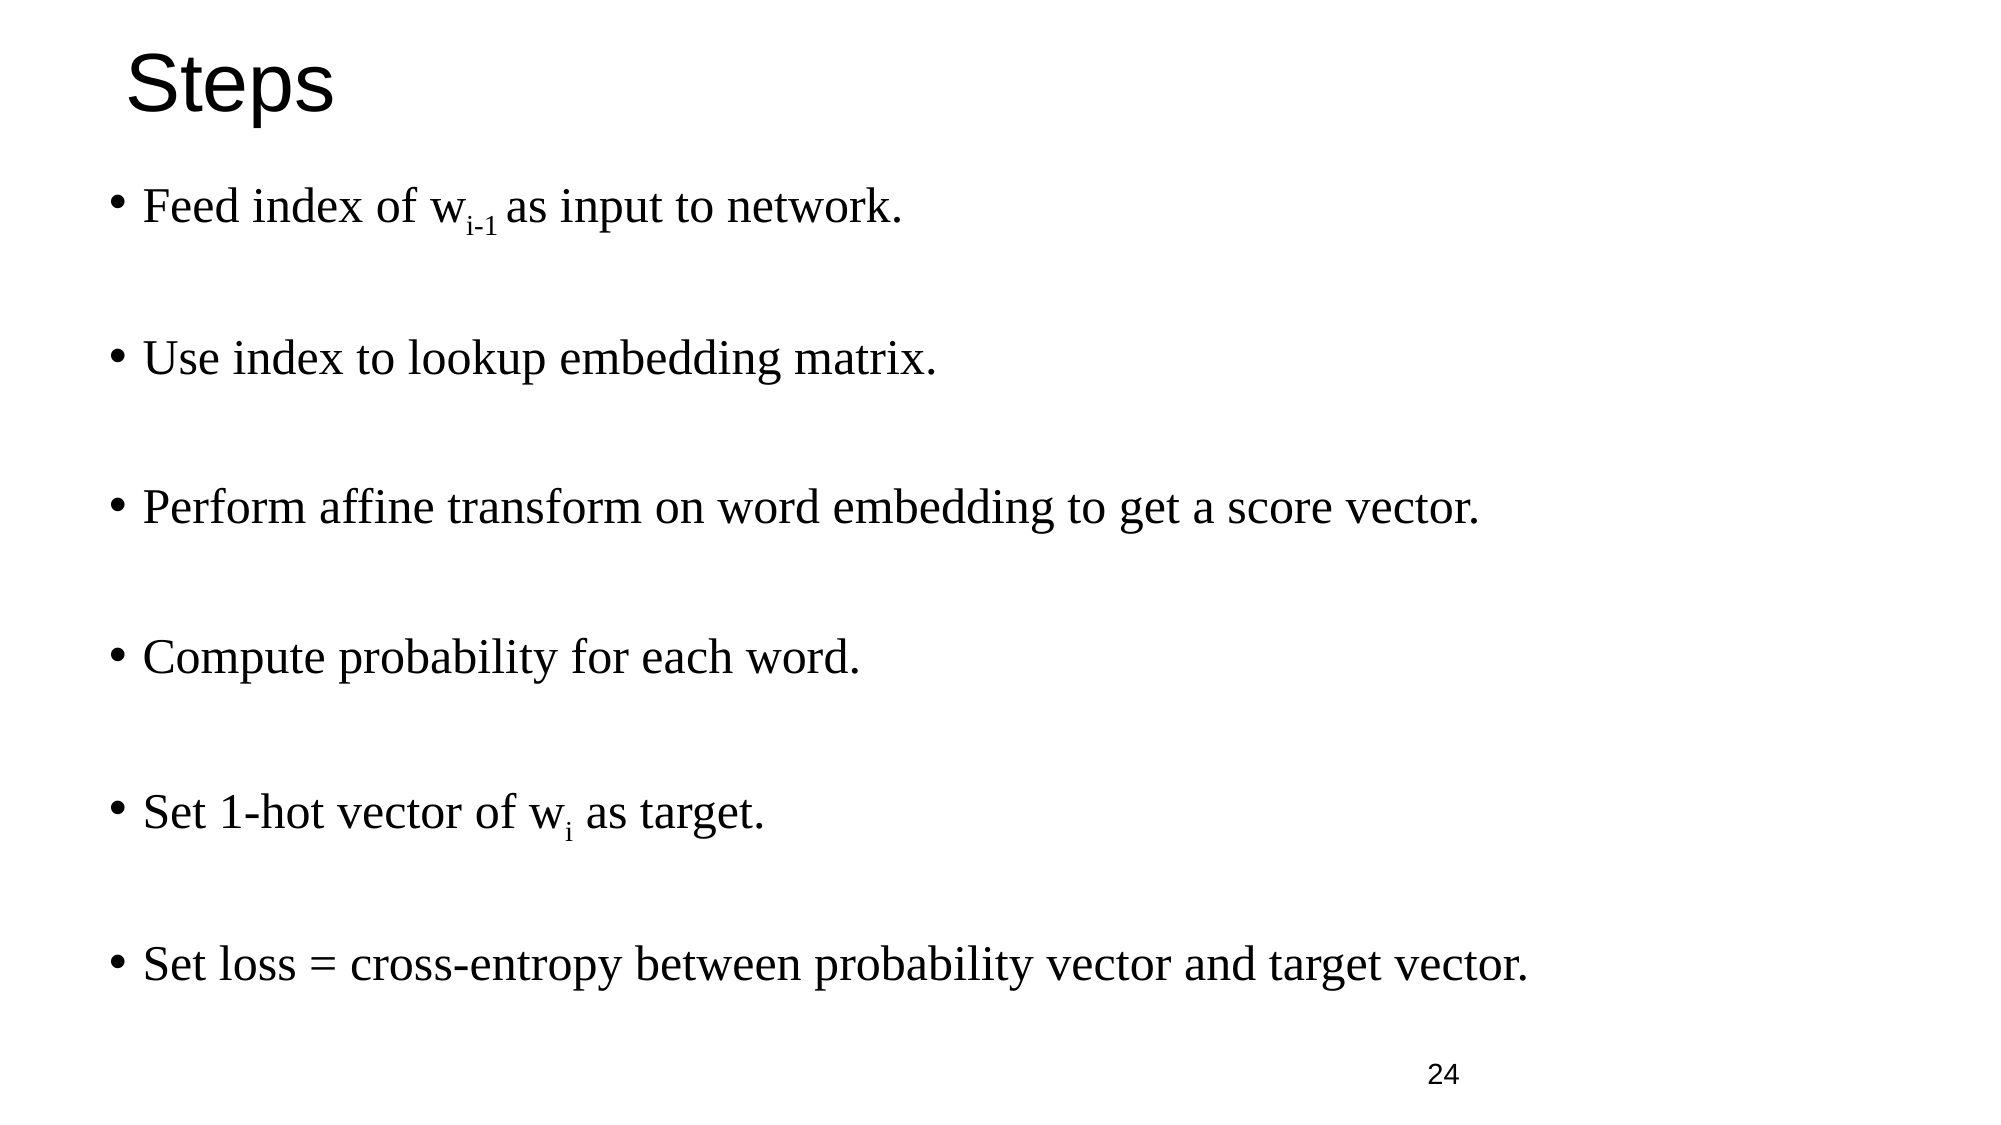

# Steps
Feed index of wi-1 as input to network.

Use index to lookup embedding matrix.

Perform affine transform on word embedding to get a score vector.

Compute probability for each word.

Set 1-hot vector of wi as target.

Set loss = cross-entropy between probability vector and target vector.
24